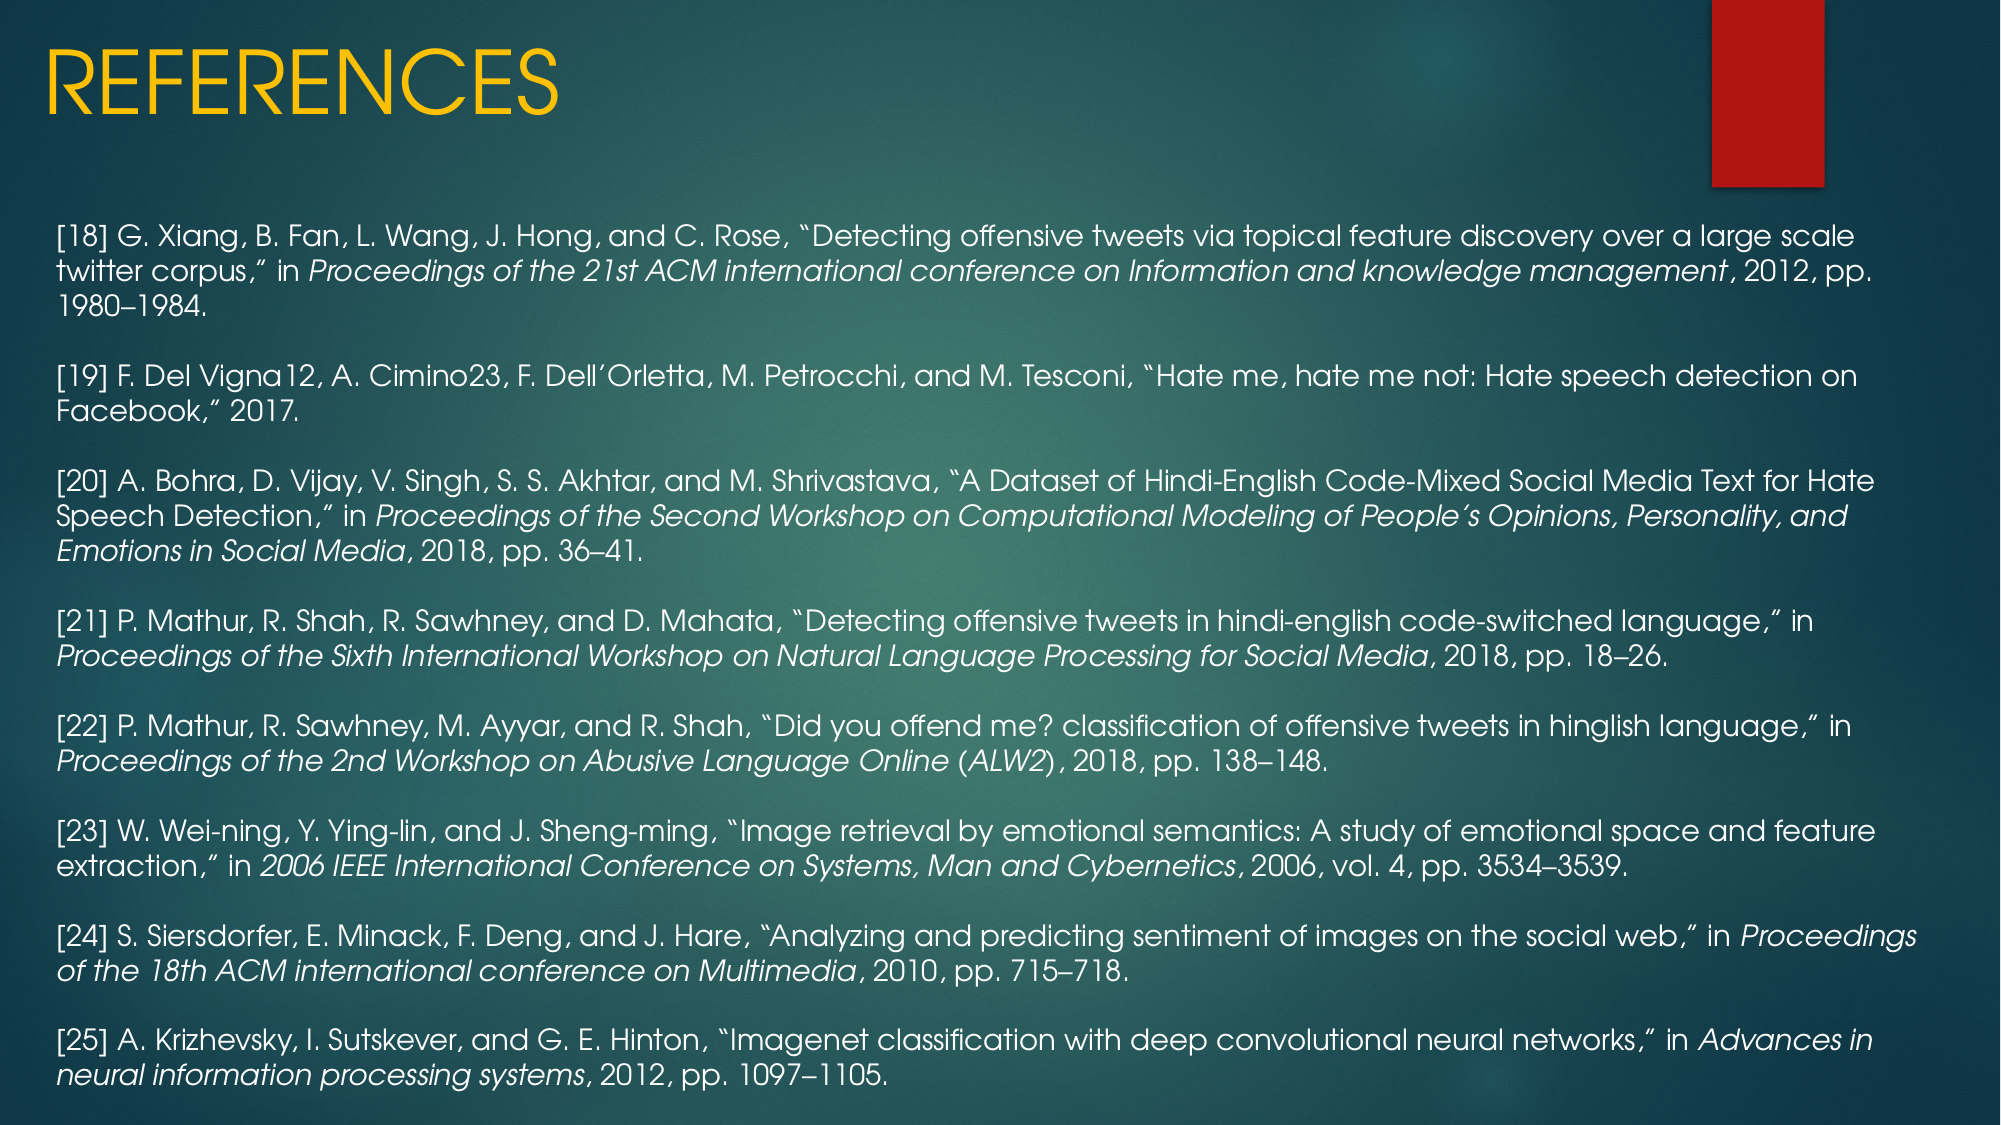

# REFERENCES
[18] G. Xiang, B. Fan, L. Wang, J. Hong, and C. Rose, “Detecting offensive tweets via topical feature discovery over a large scale twitter corpus,” in Proceedings of the 21st ACM international conference on Information and knowledge management, 2012, pp. 1980–1984.

[19] F. Del Vigna12, A. Cimino23, F. Dell’Orletta, M. Petrocchi, and M. Tesconi, “Hate me, hate me not: Hate speech detection on Facebook,” 2017.

[20] A. Bohra, D. Vijay, V. Singh, S. S. Akhtar, and M. Shrivastava, “A Dataset of Hindi-English Code-Mixed Social Media Text for Hate Speech Detection,” in Proceedings of the Second Workshop on Computational Modeling of People’s Opinions, Personality, and Emotions in Social Media, 2018, pp. 36–41.

[21] P. Mathur, R. Shah, R. Sawhney, and D. Mahata, “Detecting offensive tweets in hindi-english code-switched language,” in Proceedings of the Sixth International Workshop on Natural Language Processing for Social Media, 2018, pp. 18–26.

[22] P. Mathur, R. Sawhney, M. Ayyar, and R. Shah, “Did you offend me? classification of offensive tweets in hinglish language,” in Proceedings of the 2nd Workshop on Abusive Language Online (ALW2), 2018, pp. 138–148.

[23] W. Wei-ning, Y. Ying-lin, and J. Sheng-ming, “Image retrieval by emotional semantics: A study of emotional space and feature extraction,” in 2006 IEEE International Conference on Systems, Man and Cybernetics, 2006, vol. 4, pp. 3534–3539.

[24] S. Siersdorfer, E. Minack, F. Deng, and J. Hare, “Analyzing and predicting sentiment of images on the social web,” in Proceedings of the 18th ACM international conference on Multimedia, 2010, pp. 715–718.

[25] A. Krizhevsky, I. Sutskever, and G. E. Hinton, “Imagenet classification with deep convolutional neural networks,” in Advances in neural information processing systems, 2012, pp. 1097–1105.